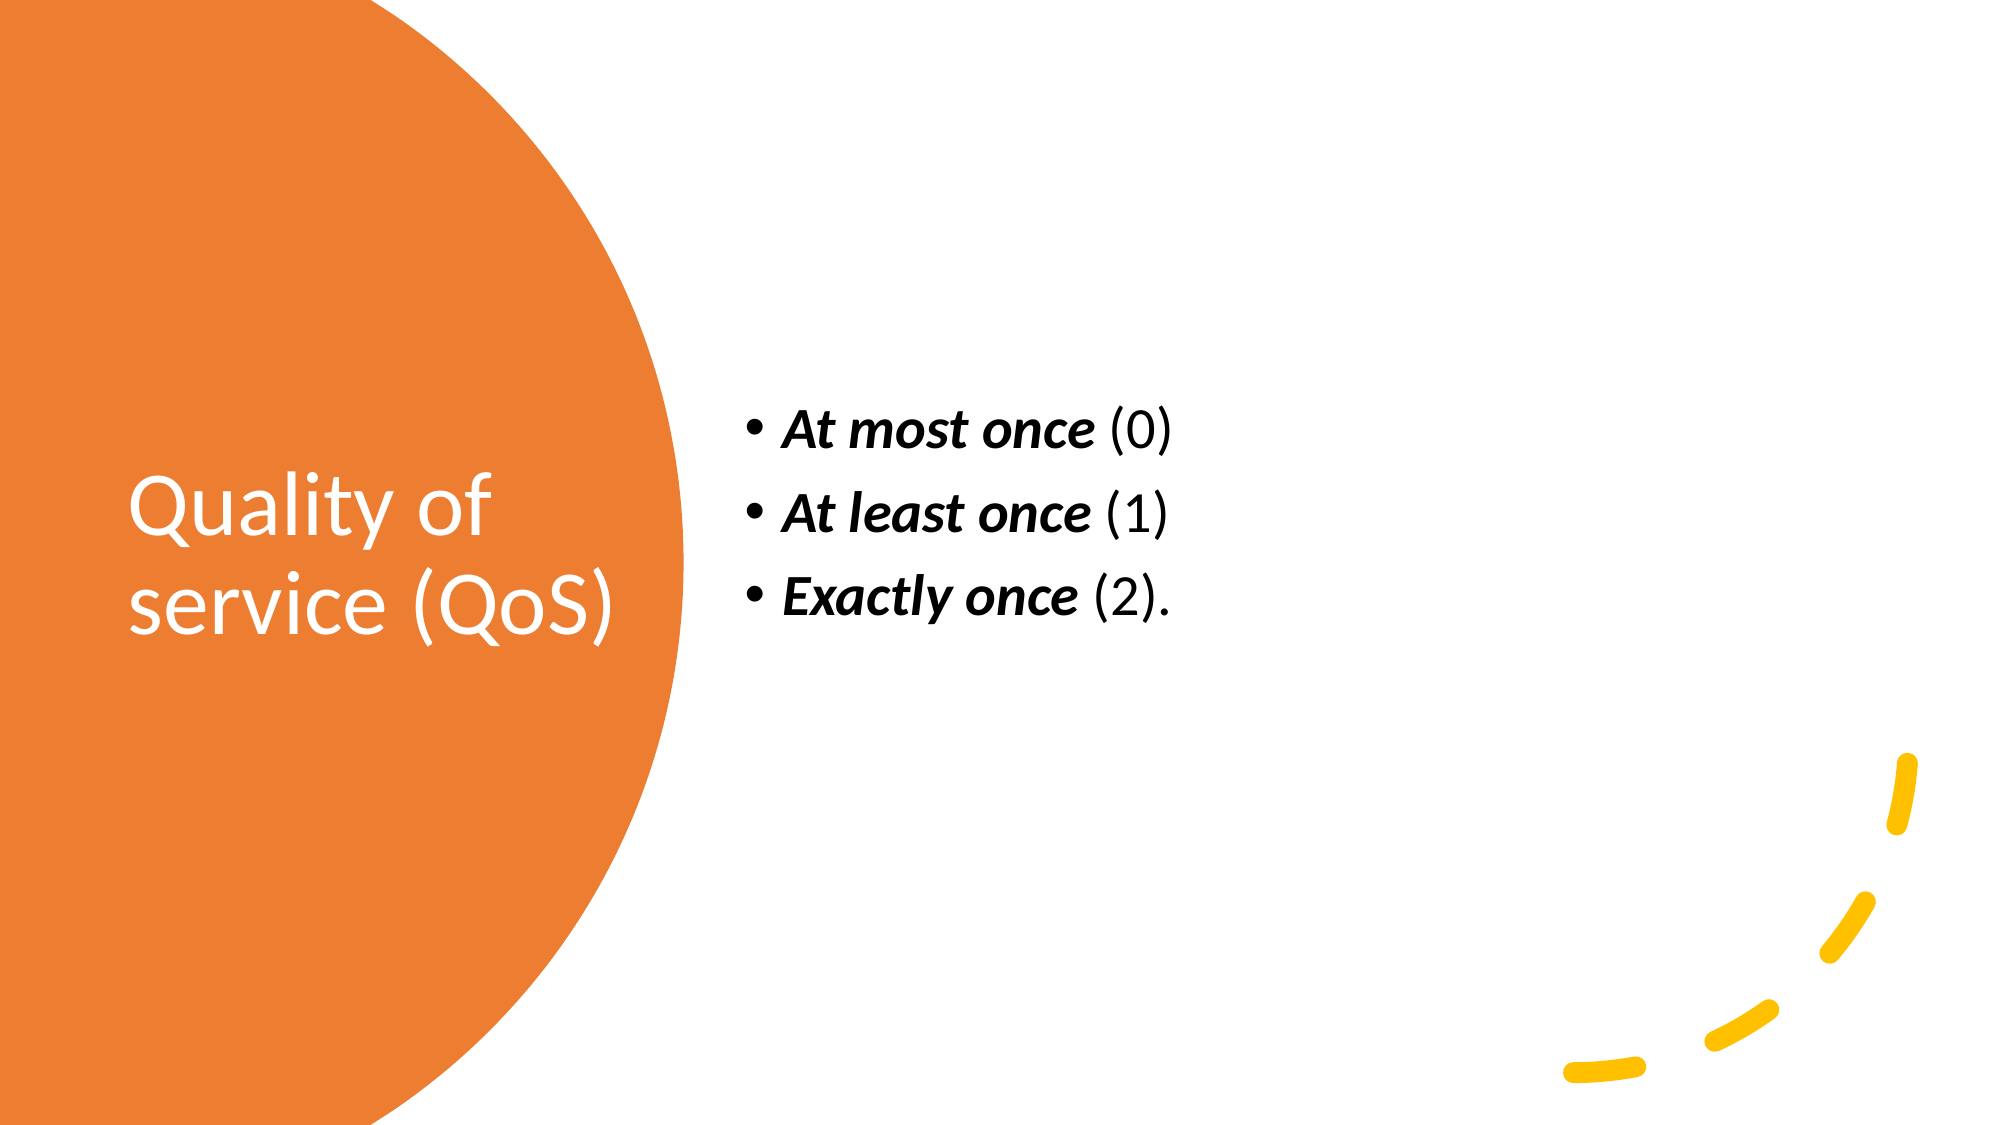

At most once (0)
At least once (1)
Exactly once (2).

# Quality of service (QoS)